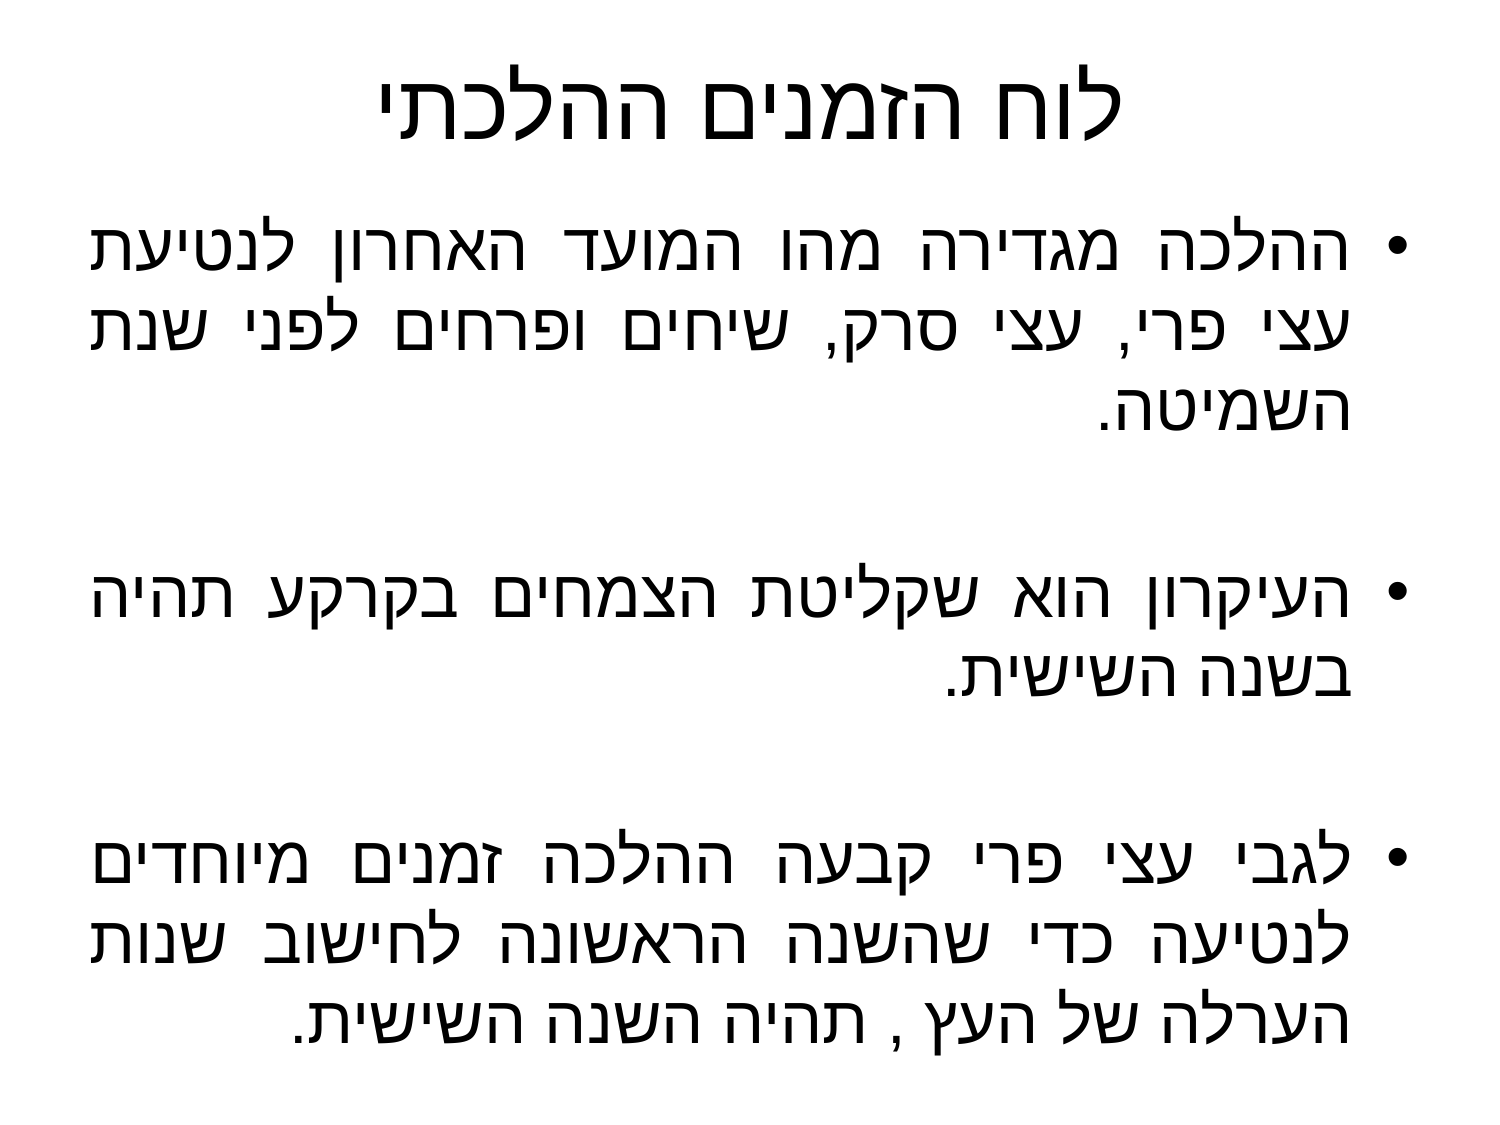

# לוח הזמנים ההלכתי
ההלכה מגדירה מהו המועד האחרון לנטיעת עצי פרי, עצי סרק, שיחים ופרחים לפני שנת השמיטה.

העיקרון הוא שקליטת הצמחים בקרקע תהיה בשנה השישית.

לגבי עצי פרי קבעה ההלכה זמנים מיוחדים לנטיעה כדי שהשנה הראשונה לחישוב שנות הערלה של העץ , תהיה השנה השישית.